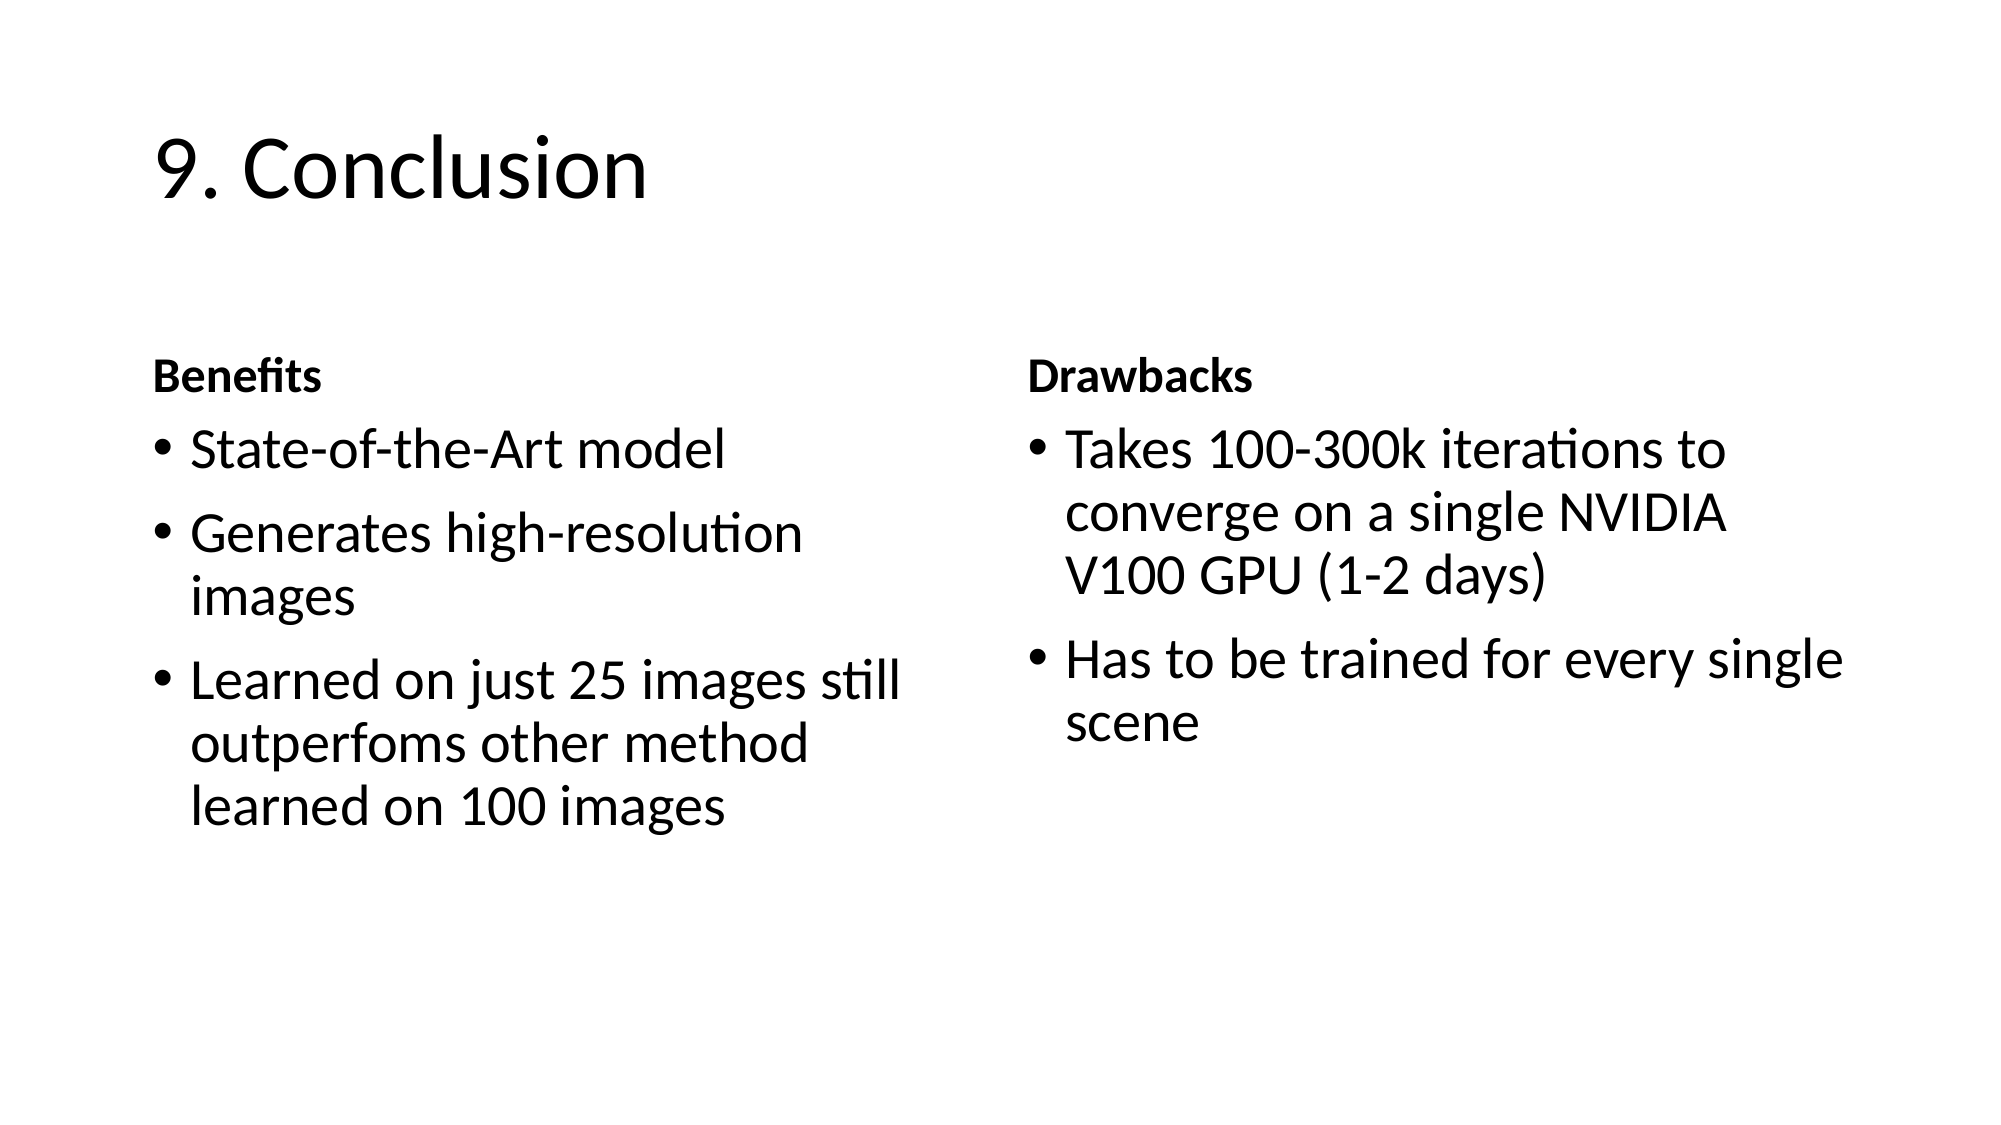

# 9. Conclusion
Benefits
Drawbacks
State-of-the-Art model
Generates high-resolution images
Learned on just 25 images still outperfoms other method learned on 100 images

Takes 100-300k iterations to converge on a single NVIDIA V100 GPU (1-2 days)
Has to be trained for every single scene